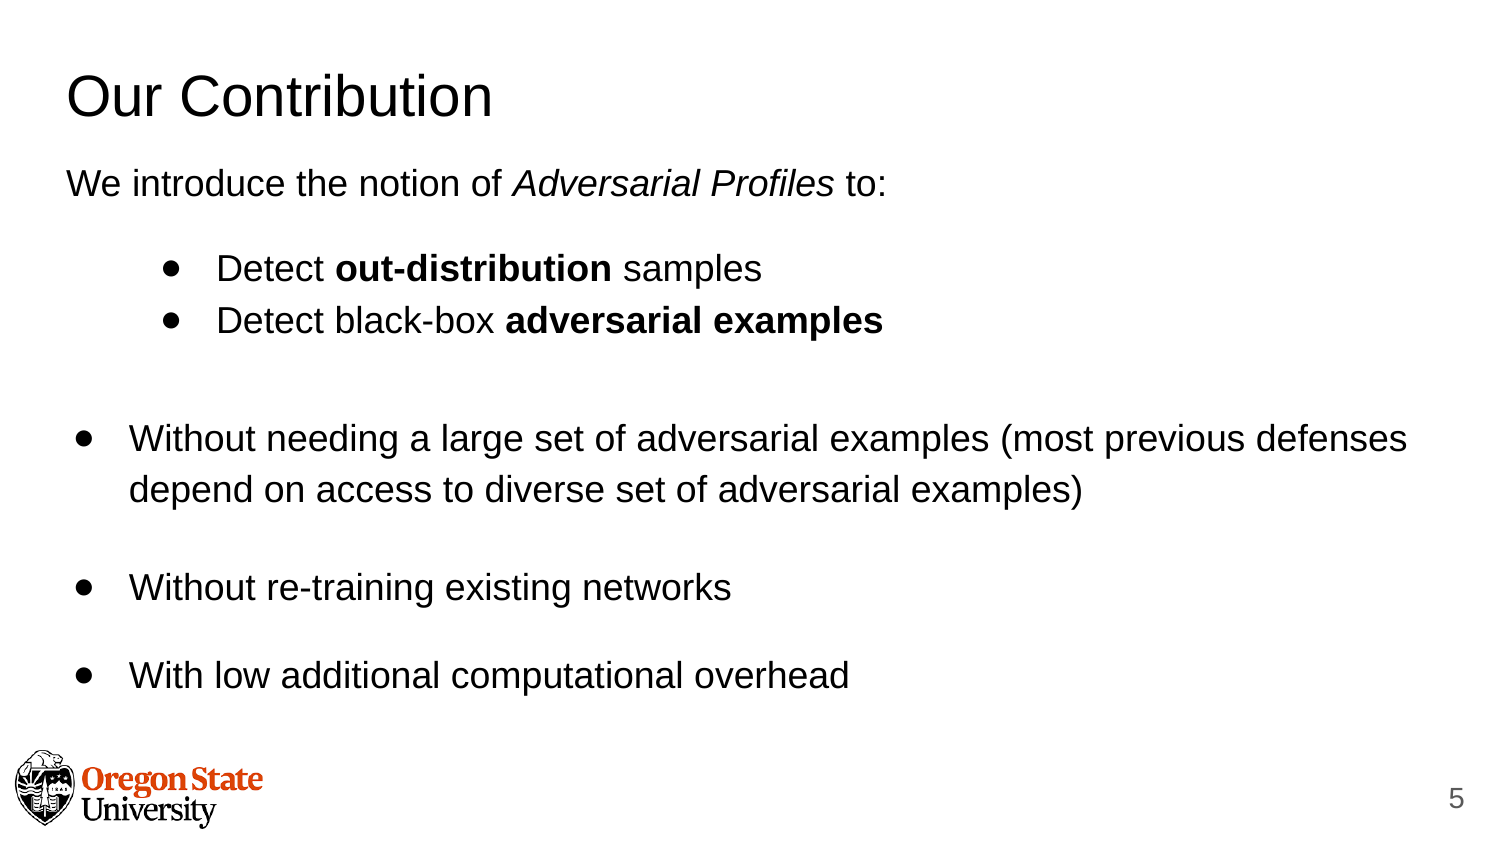

# Our Contribution

We introduce the notion of Adversarial Profiles to:
Detect out-distribution samples
Detect black-box adversarial examples

Without needing a large set of adversarial examples (most previous defenses depend on access to diverse set of adversarial examples)
Without re-training existing networks
With low additional computational overhead
5